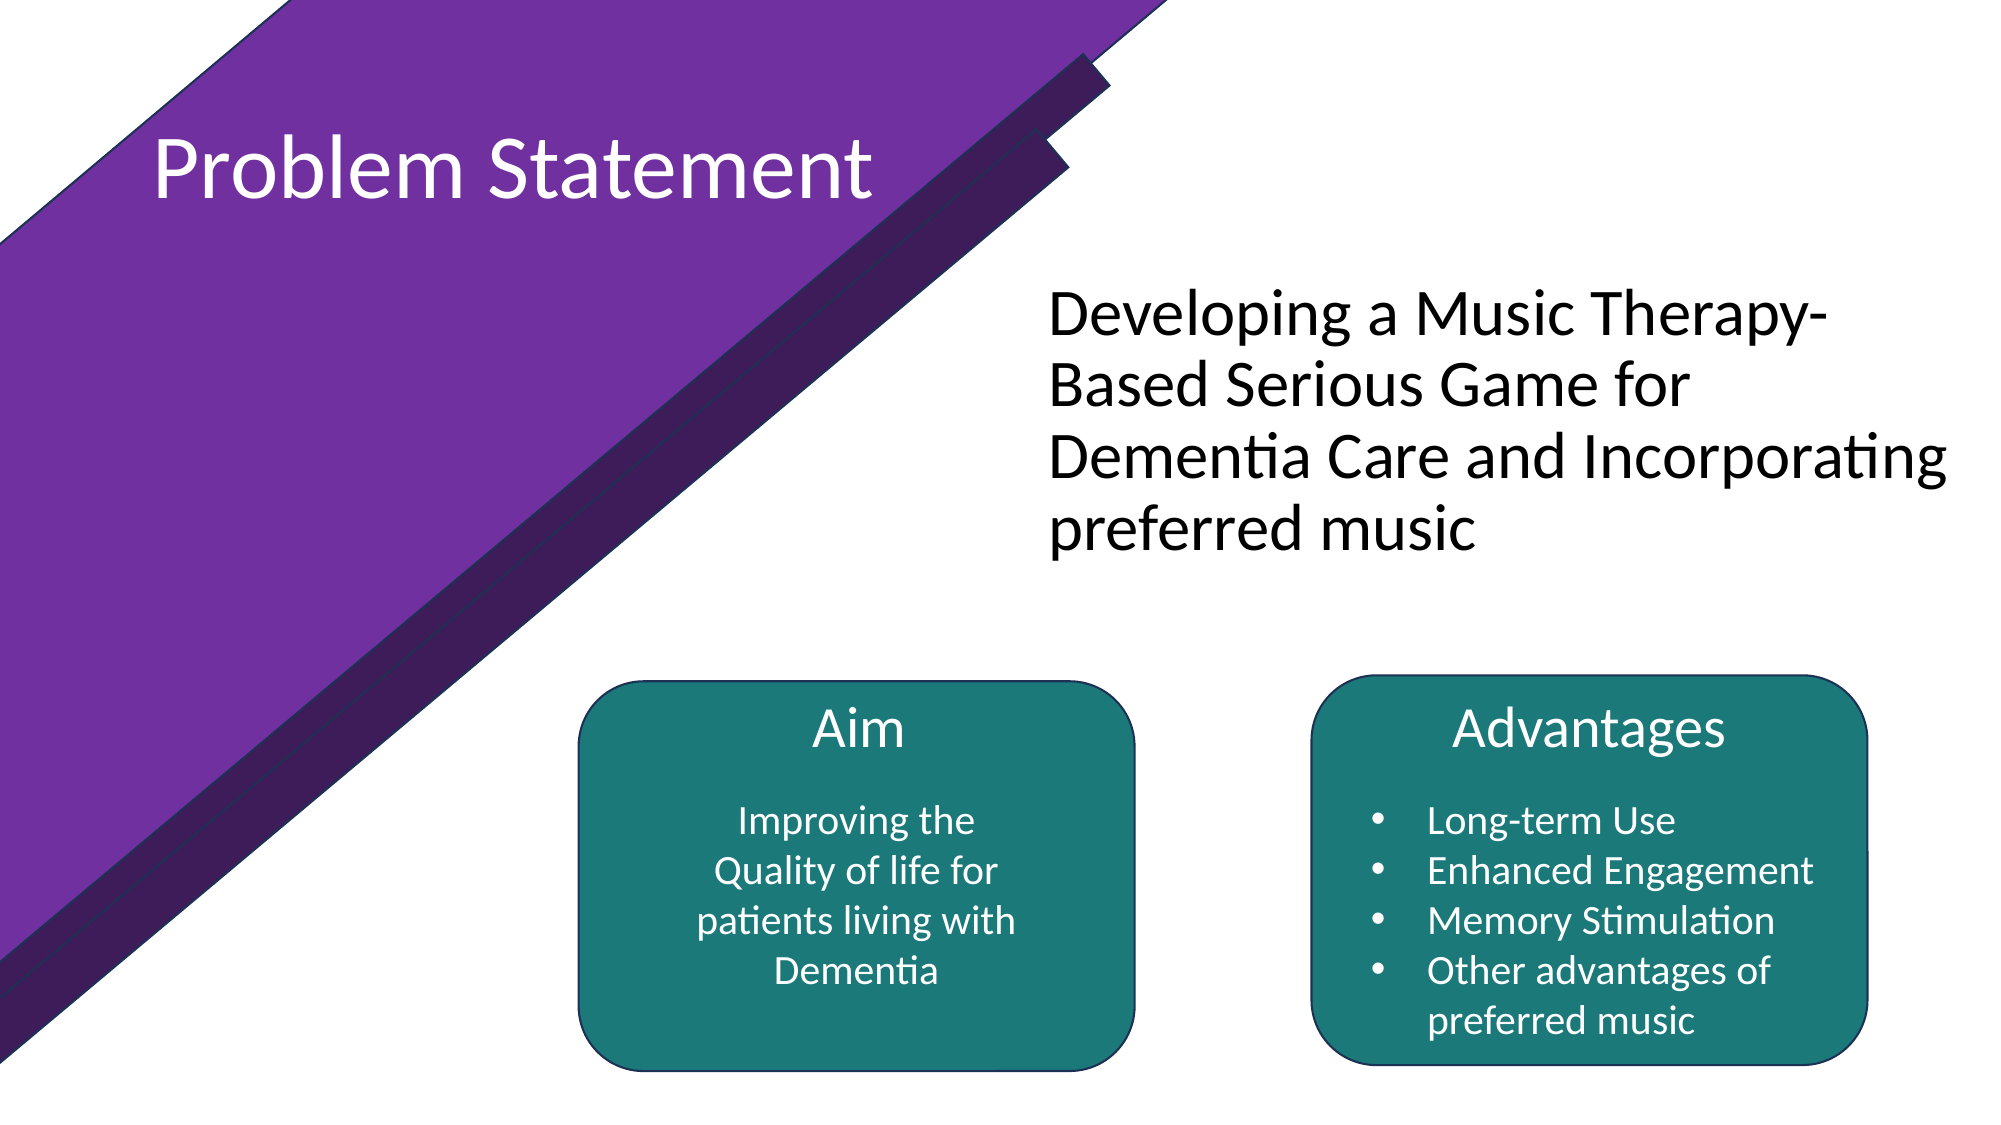

# Problem Statement
Developing a Music Therapy-Based Serious Game for Dementia Care and Incorporating preferred music

Aim
Advantages
Improving the Quality of life for patients living with Dementia
Long-term Use
Enhanced Engagement
Memory Stimulation
Other advantages of preferred music